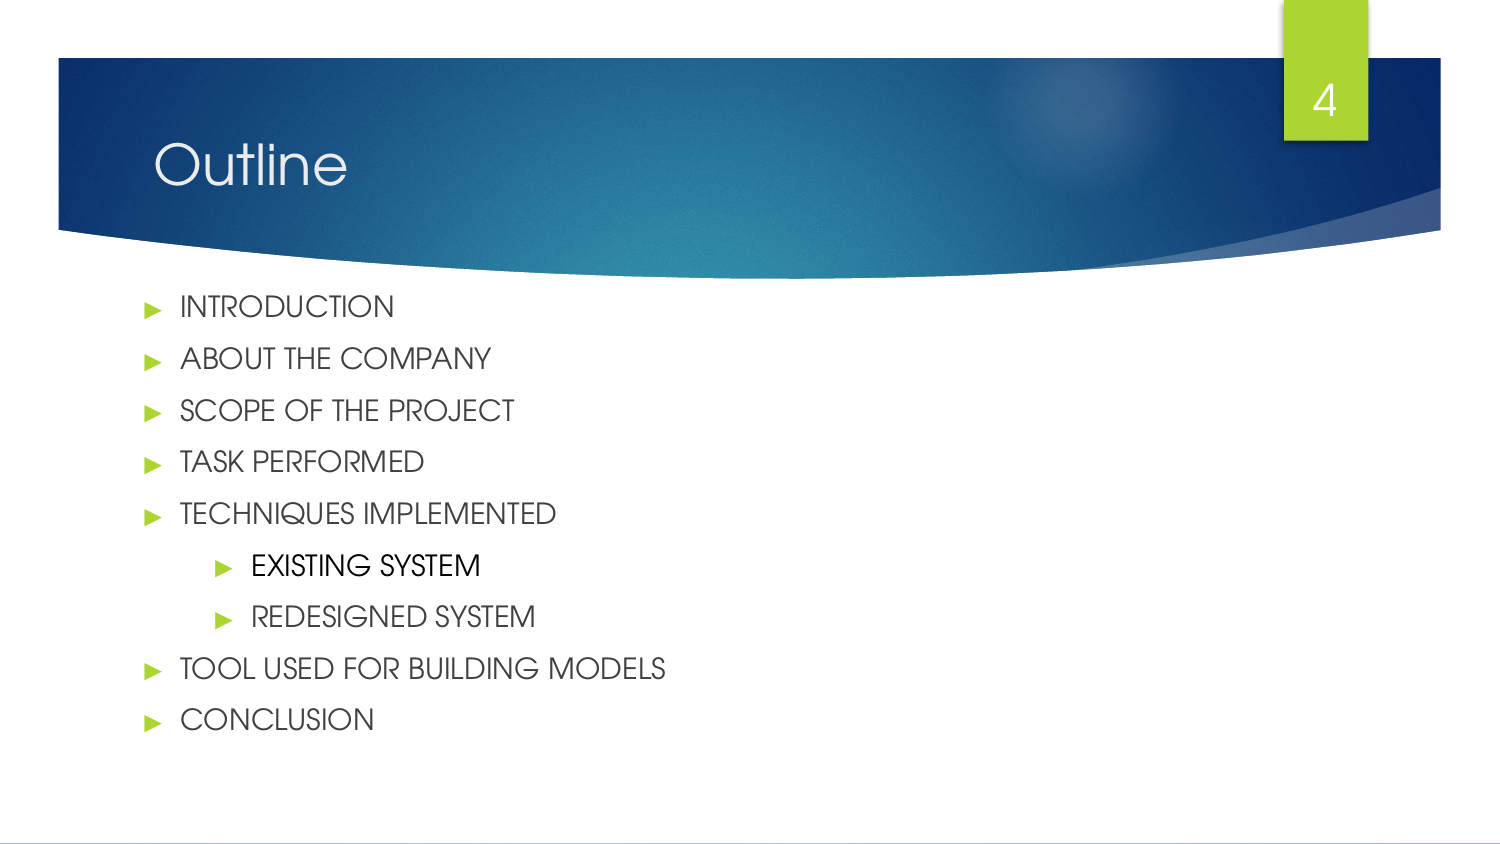

4
# Outline
INTRODUCTION
ABOUT THE COMPANY
SCOPE OF THE PROJECT
TASK PERFORMED
TECHNIQUES IMPLEMENTED
EXISTING SYSTEM
REDESIGNED SYSTEM
TOOL USED FOR BUILDING MODELS
CONCLUSION